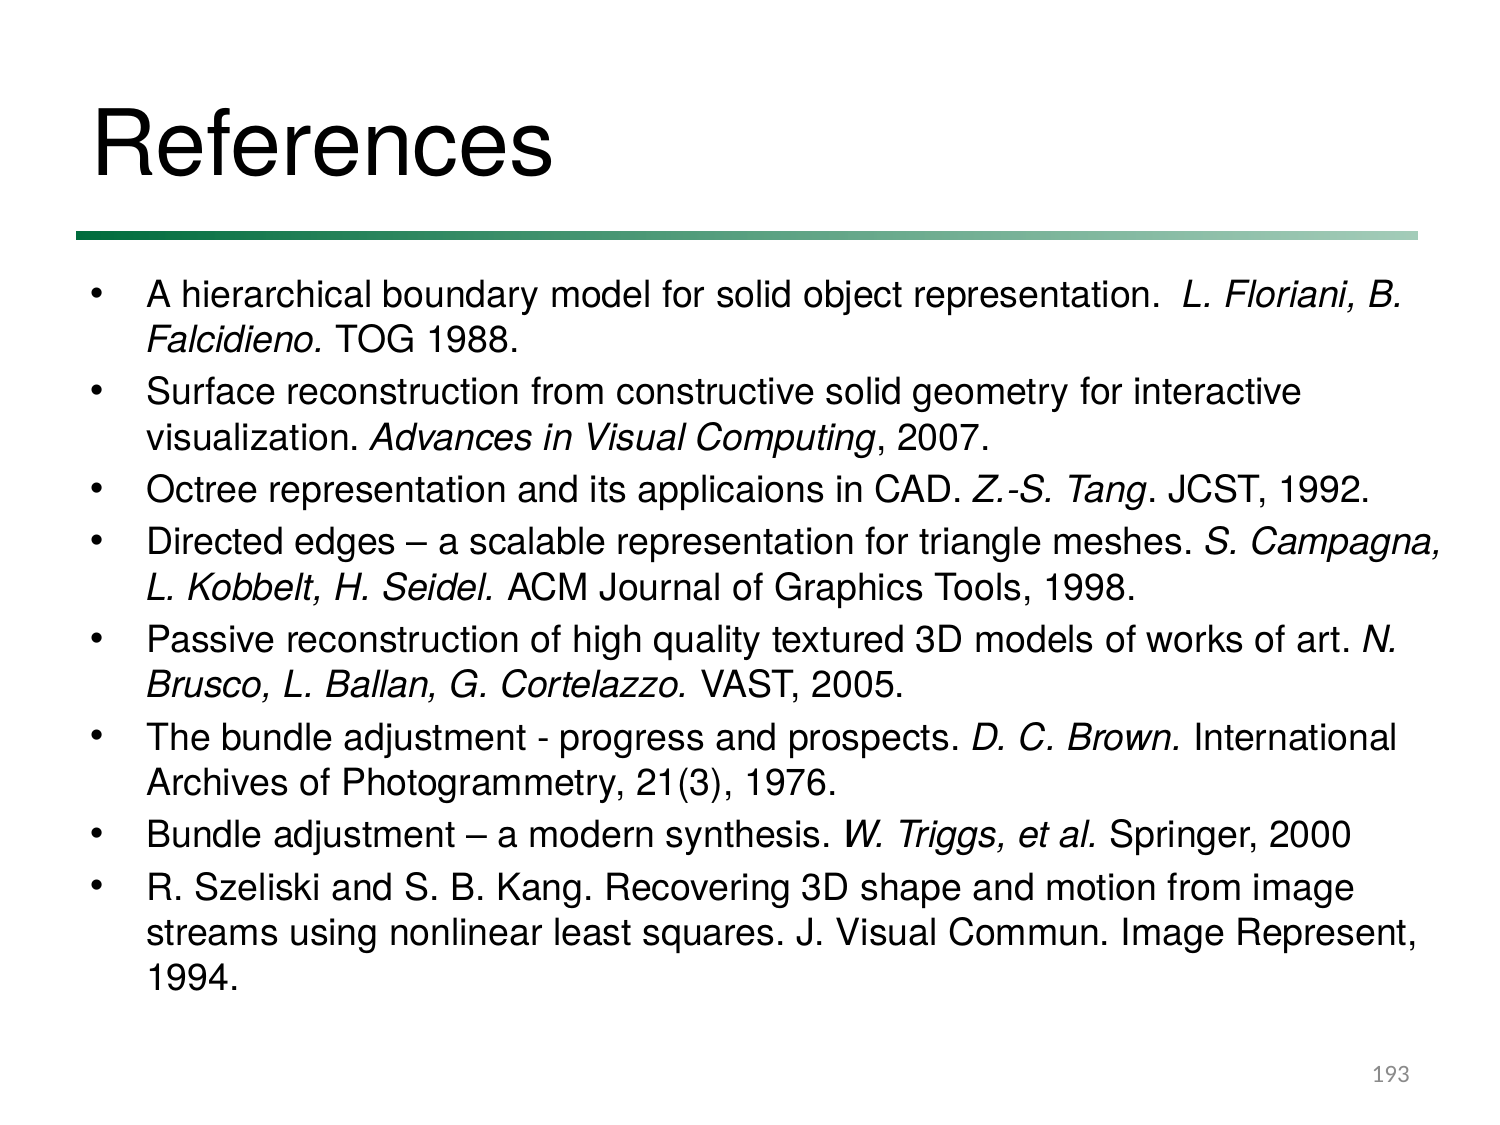

# References
A hierarchical boundary model for solid object representation.  L. Floriani, B. Falcidieno. TOG 1988.
Surface reconstruction from constructive solid geometry for interactive visualization. Advances in Visual Computing, 2007.
Octree representation and its applicaions in CAD. Z.-S. Tang. JCST, 1992.
Directed edges – a scalable representation for triangle meshes. S. Campagna, L. Kobbelt, H. Seidel. ACM Journal of Graphics Tools, 1998.
Passive reconstruction of high quality textured 3D models of works of art. N. Brusco, L. Ballan, G. Cortelazzo. VAST, 2005.
The bundle adjustment - progress and prospects. D. C. Brown. International Archives of Photogrammetry, 21(3), 1976.
Bundle adjustment – a modern synthesis. W. Triggs, et al. Springer, 2000
R. Szeliski and S. B. Kang. Recovering 3D shape and motion from image streams using nonlinear least squares. J. Visual Commun. Image Represent, 1994.

193